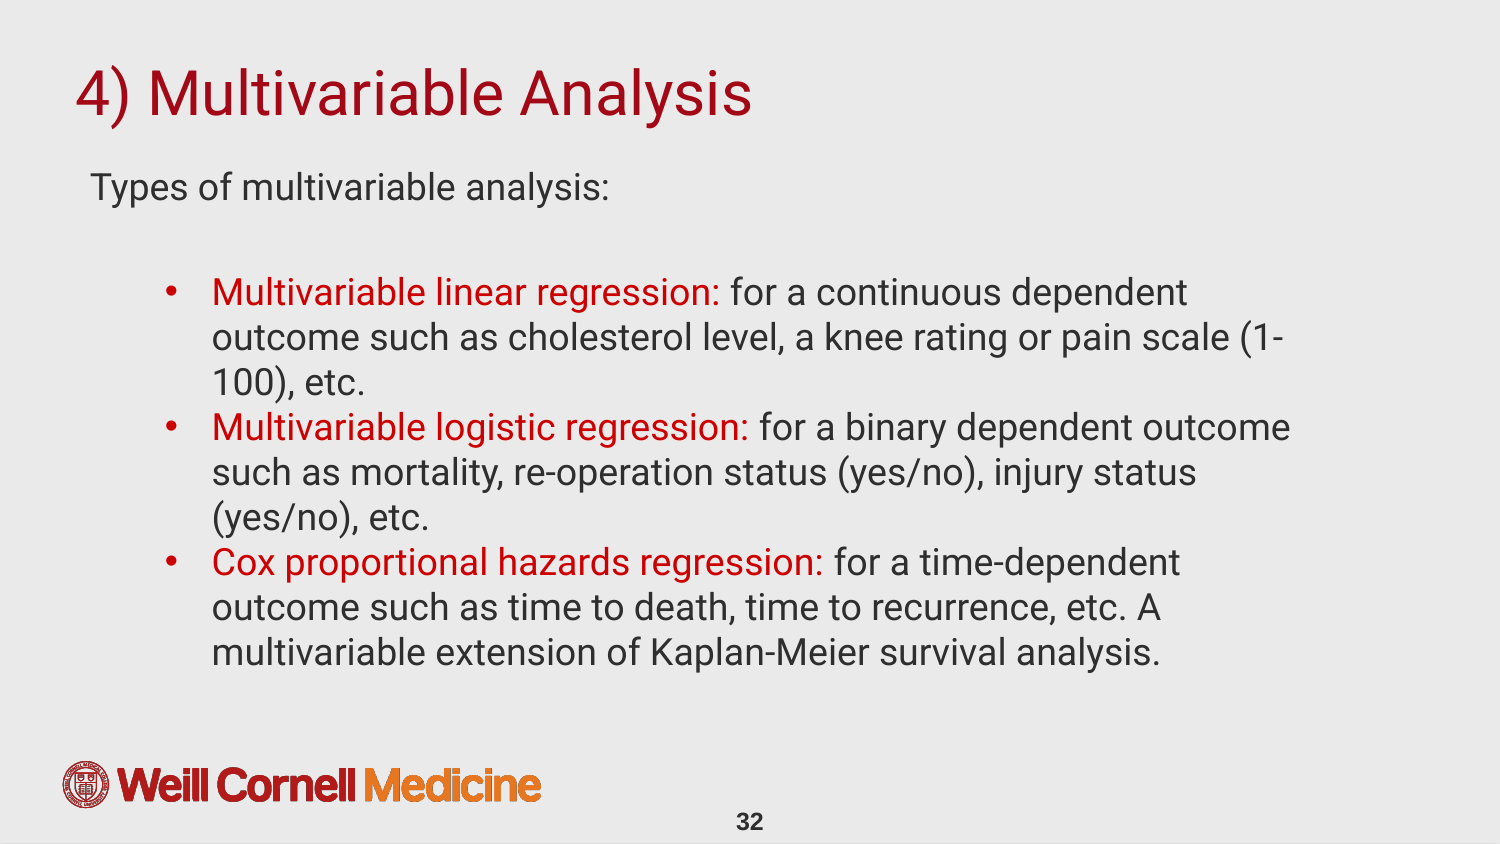

# 4) Multivariable Analysis
Types of multivariable analysis:

Multivariable linear regression: for a continuous dependent outcome such as cholesterol level, a knee rating or pain scale (1-100), etc.
Multivariable logistic regression: for a binary dependent outcome such as mortality, re-operation status (yes/no), injury status (yes/no), etc.
Cox proportional hazards regression: for a time-dependent outcome such as time to death, time to recurrence, etc. A multivariable extension of Kaplan-Meier survival analysis.